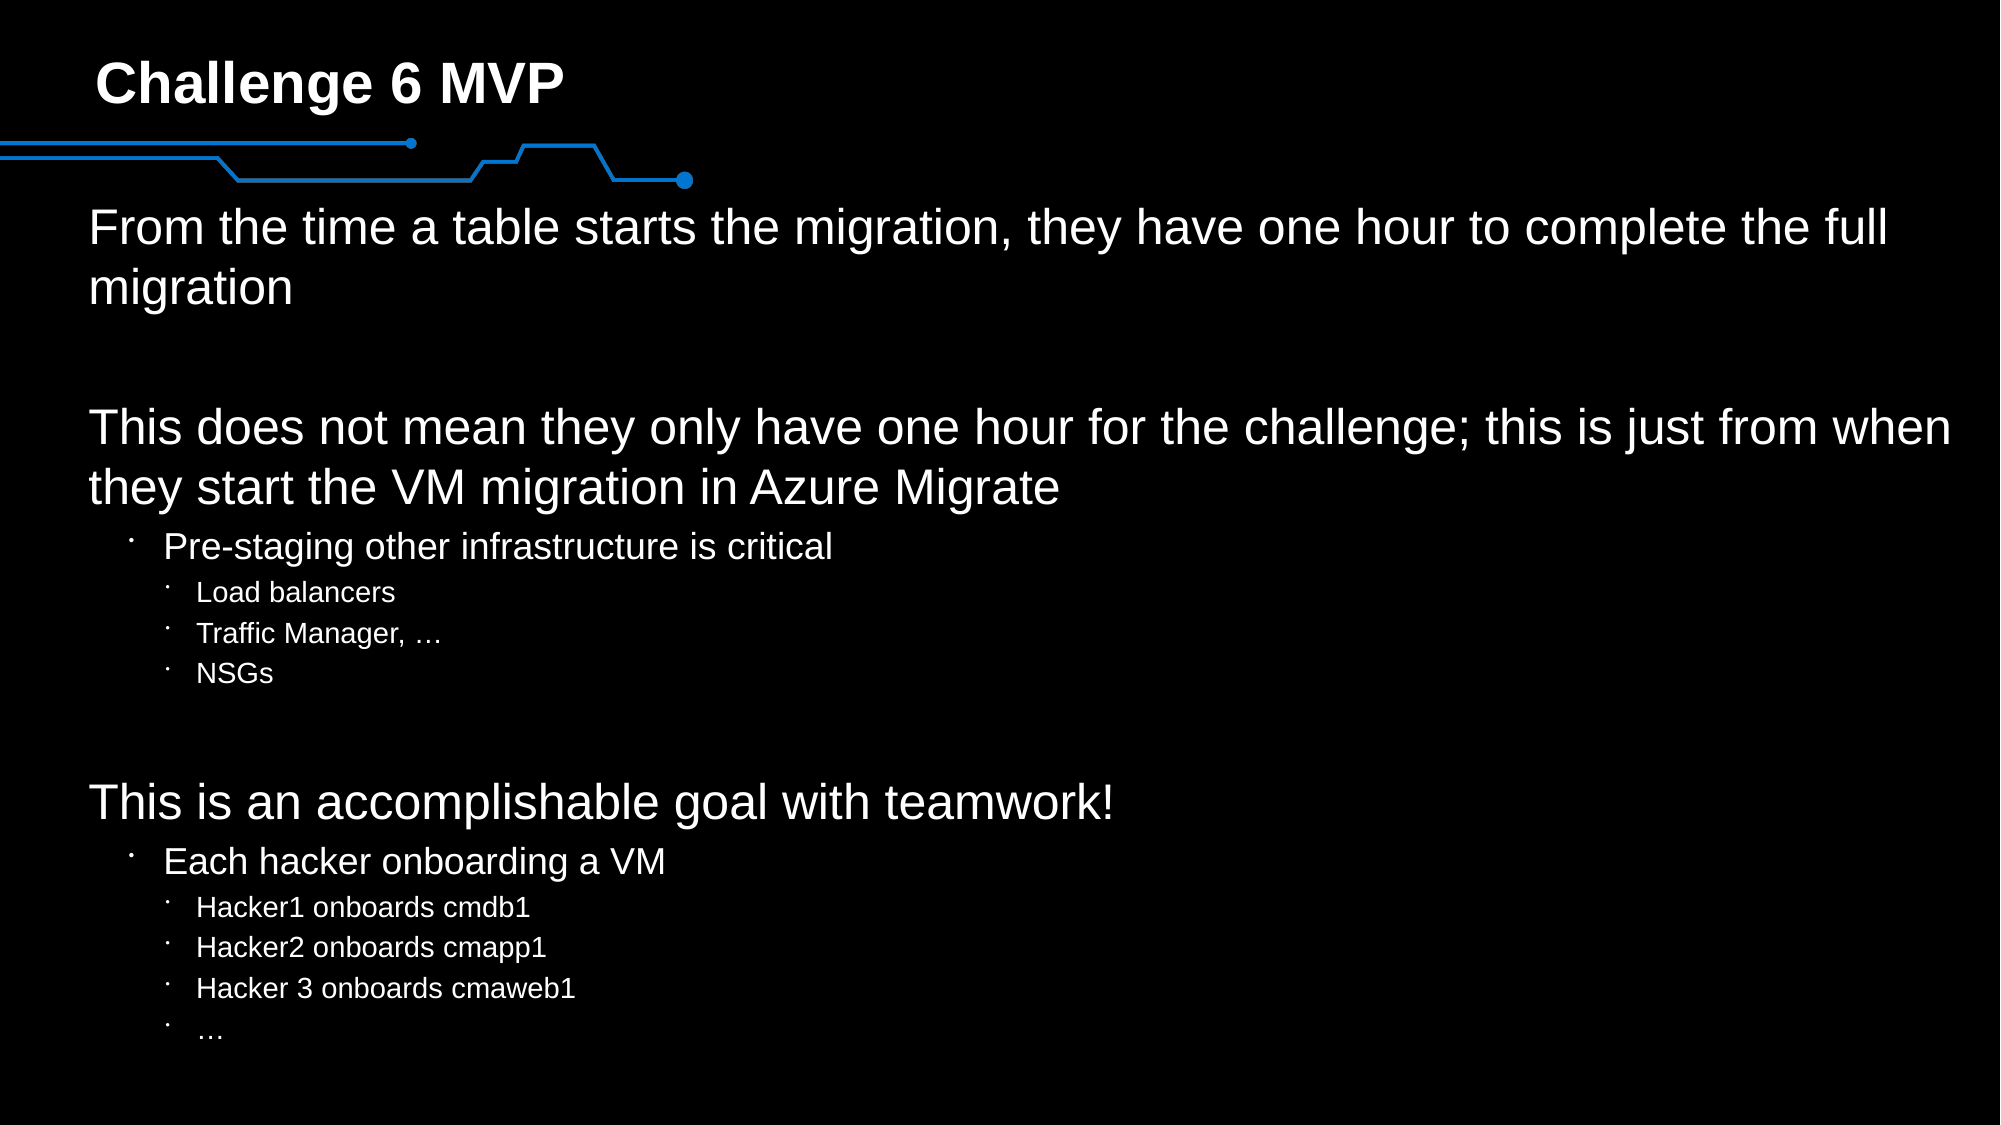

# Challenge 6 MVP
From the time a table starts the migration, they have one hour to complete the full migration

This does not mean they only have one hour for the challenge; this is just from when they start the VM migration in Azure Migrate
Pre-staging other infrastructure is critical
Load balancers
Traffic Manager, …
NSGs

This is an accomplishable goal with teamwork!
Each hacker onboarding a VM
Hacker1 onboards cmdb1
Hacker2 onboards cmapp1
Hacker 3 onboards cmaweb1
…